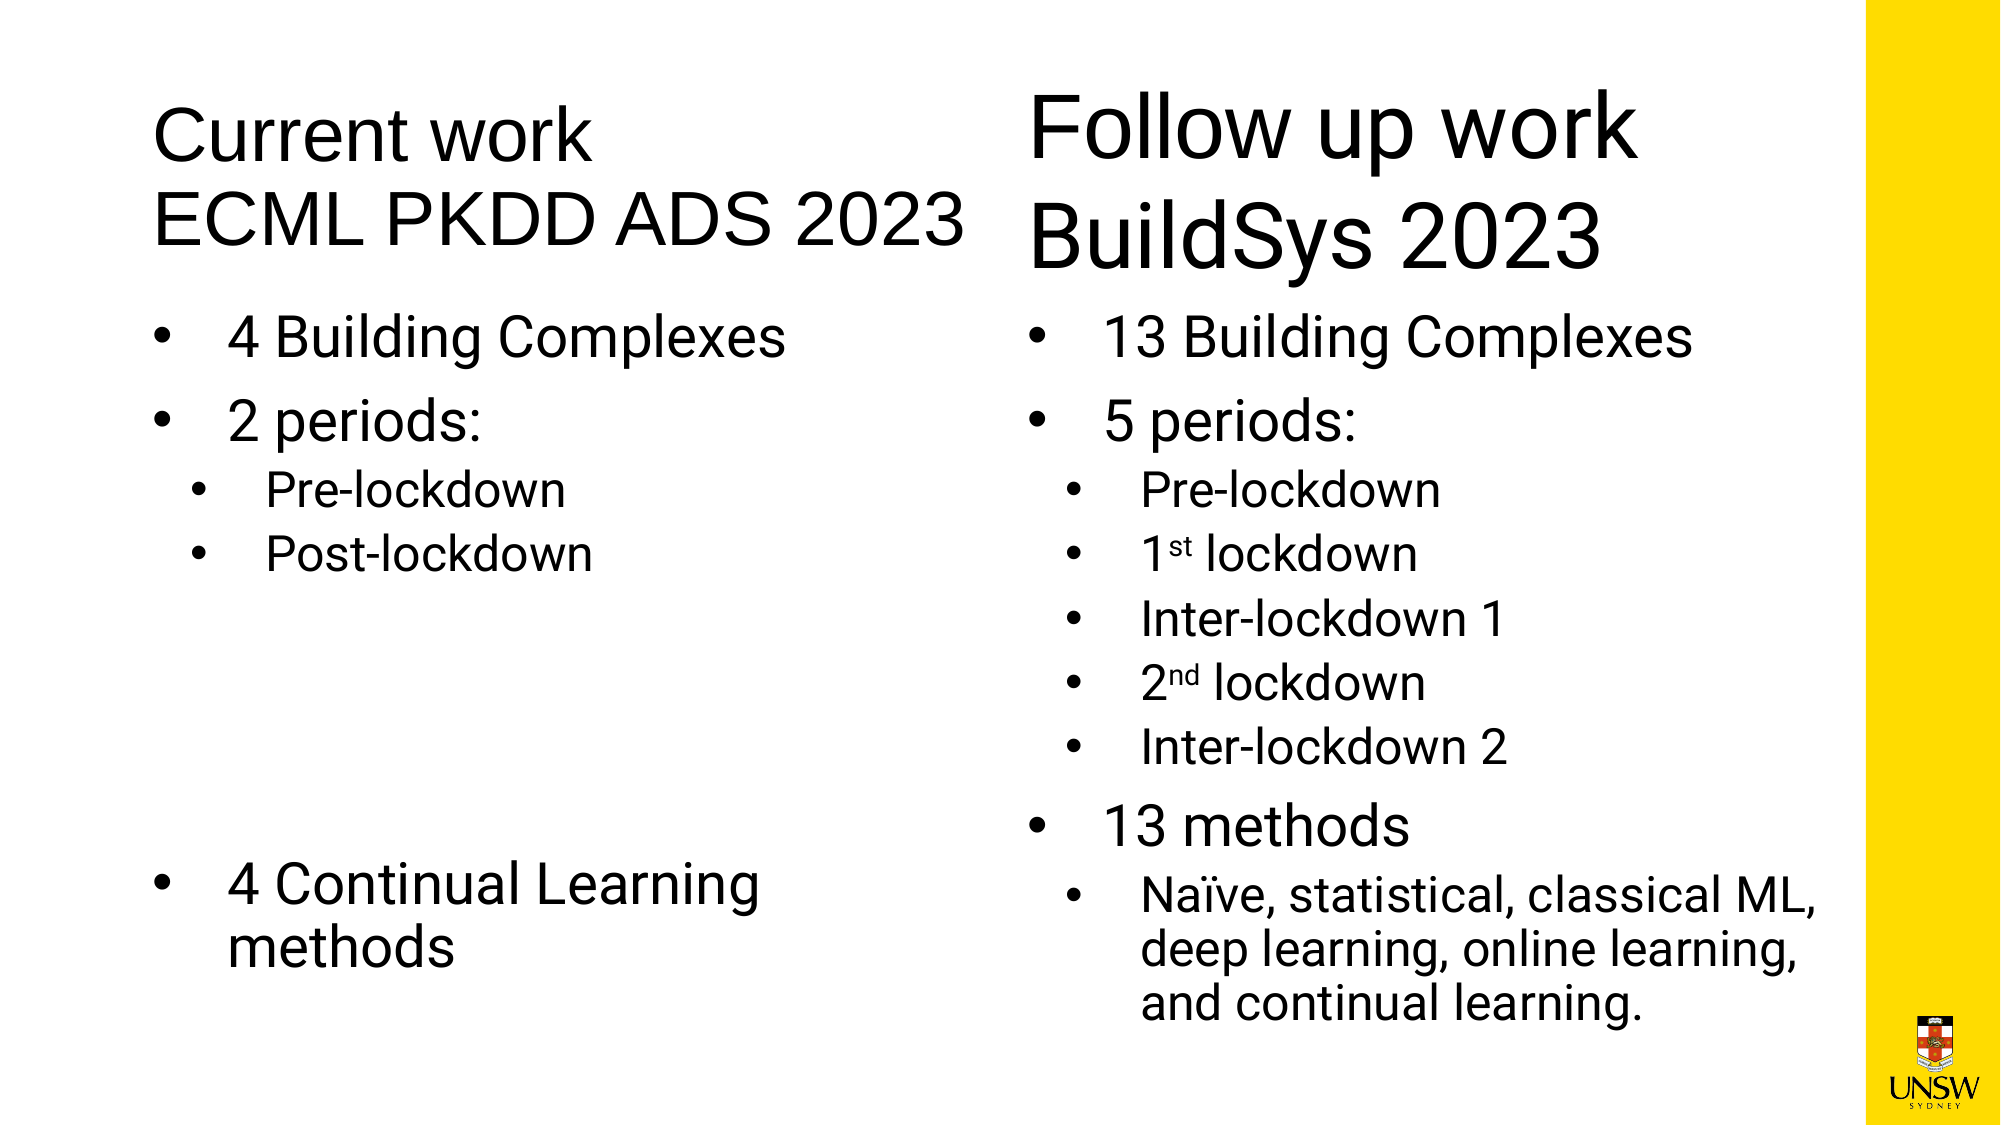

# Current work ECML PKDD ADS 2023
Follow up work
BuildSys 2023
13 Building Complexes
5 periods:
Pre-lockdown
1st lockdown
Inter-lockdown 1
2nd lockdown
Inter-lockdown 2
13 methods
Naïve, statistical, classical ML, deep learning, online learning, and continual learning.
4 Building Complexes
2 periods:
Pre-lockdown
Post-lockdown

4 Continual Learning methods